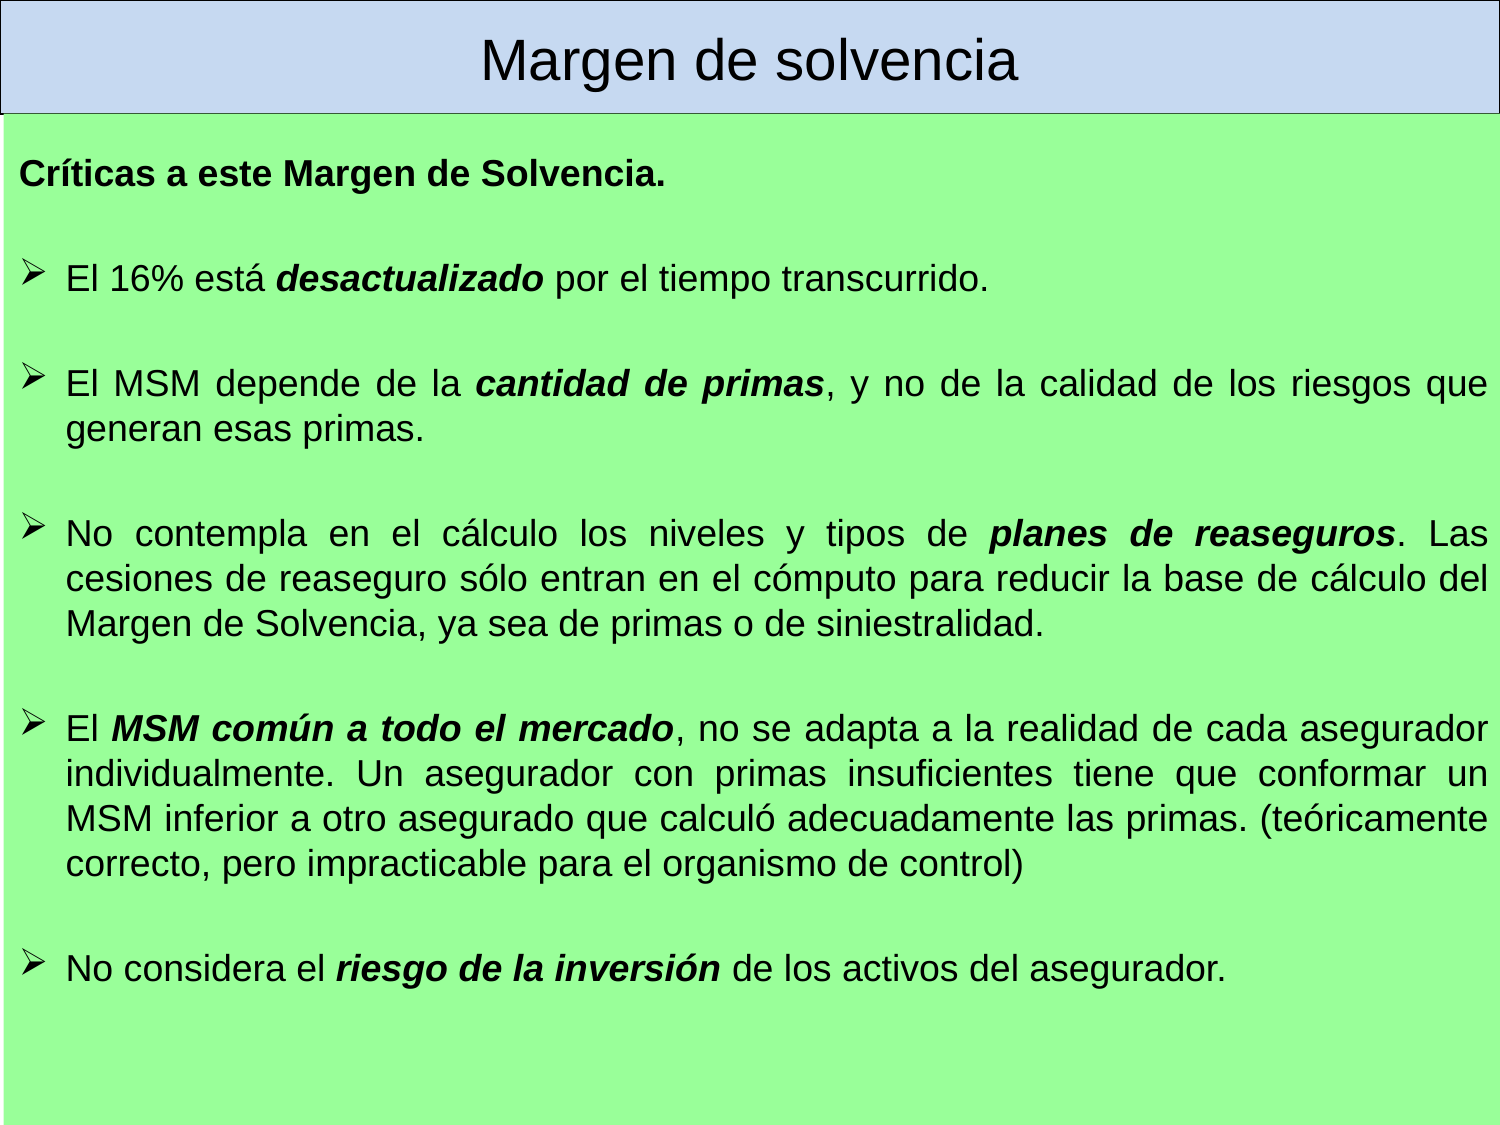

# Margen de solvencia

Críticas a este Margen de Solvencia.

El 16% está desactualizado por el tiempo transcurrido.

El MSM depende de la cantidad de primas, y no de la calidad de los riesgos que generan esas primas.

No contempla en el cálculo los niveles y tipos de planes de reaseguros. Las cesiones de reaseguro sólo entran en el cómputo para reducir la base de cálculo del Margen de Solvencia, ya sea de primas o de siniestralidad.

El MSM común a todo el mercado, no se adapta a la realidad de cada asegurador individualmente. Un asegurador con primas insuficientes tiene que conformar un MSM inferior a otro asegurado que calculó adecuadamente las primas. (teóricamente correcto, pero impracticable para el organismo de control)

No considera el riesgo de la inversión de los activos del asegurador.